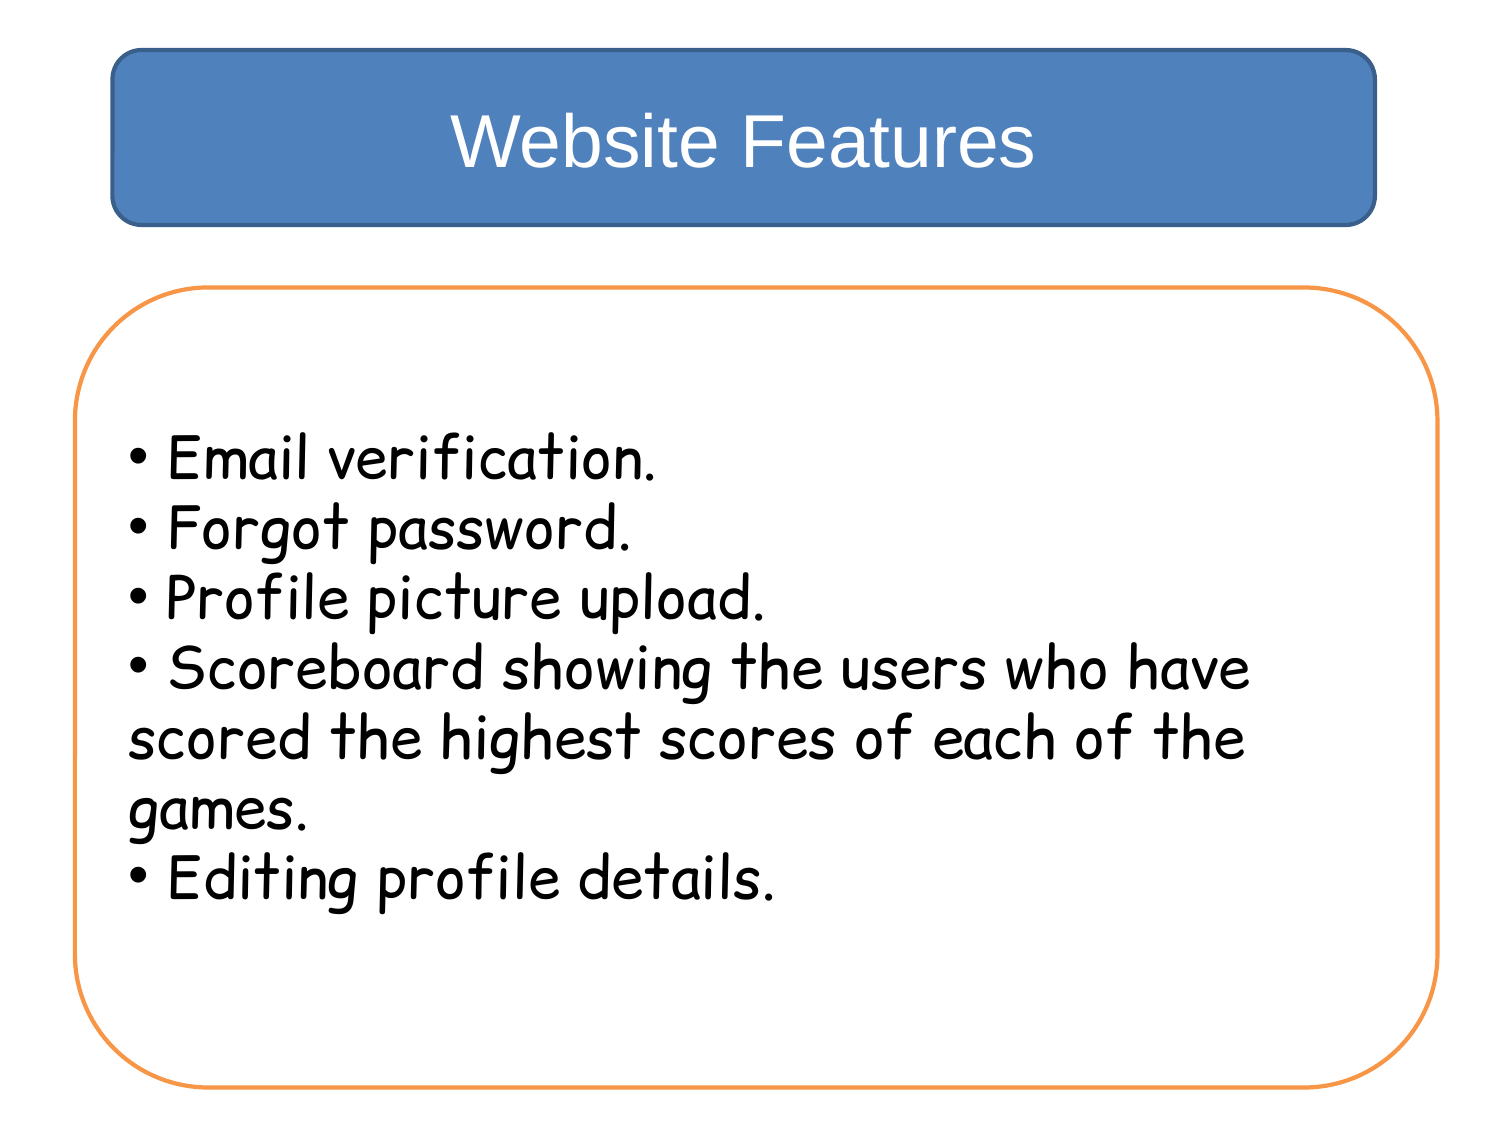

Website Features
 Email verification.
 Forgot password.
 Profile picture upload.
 Scoreboard showing the users who have scored the highest scores of each of the games.
 Editing profile details.